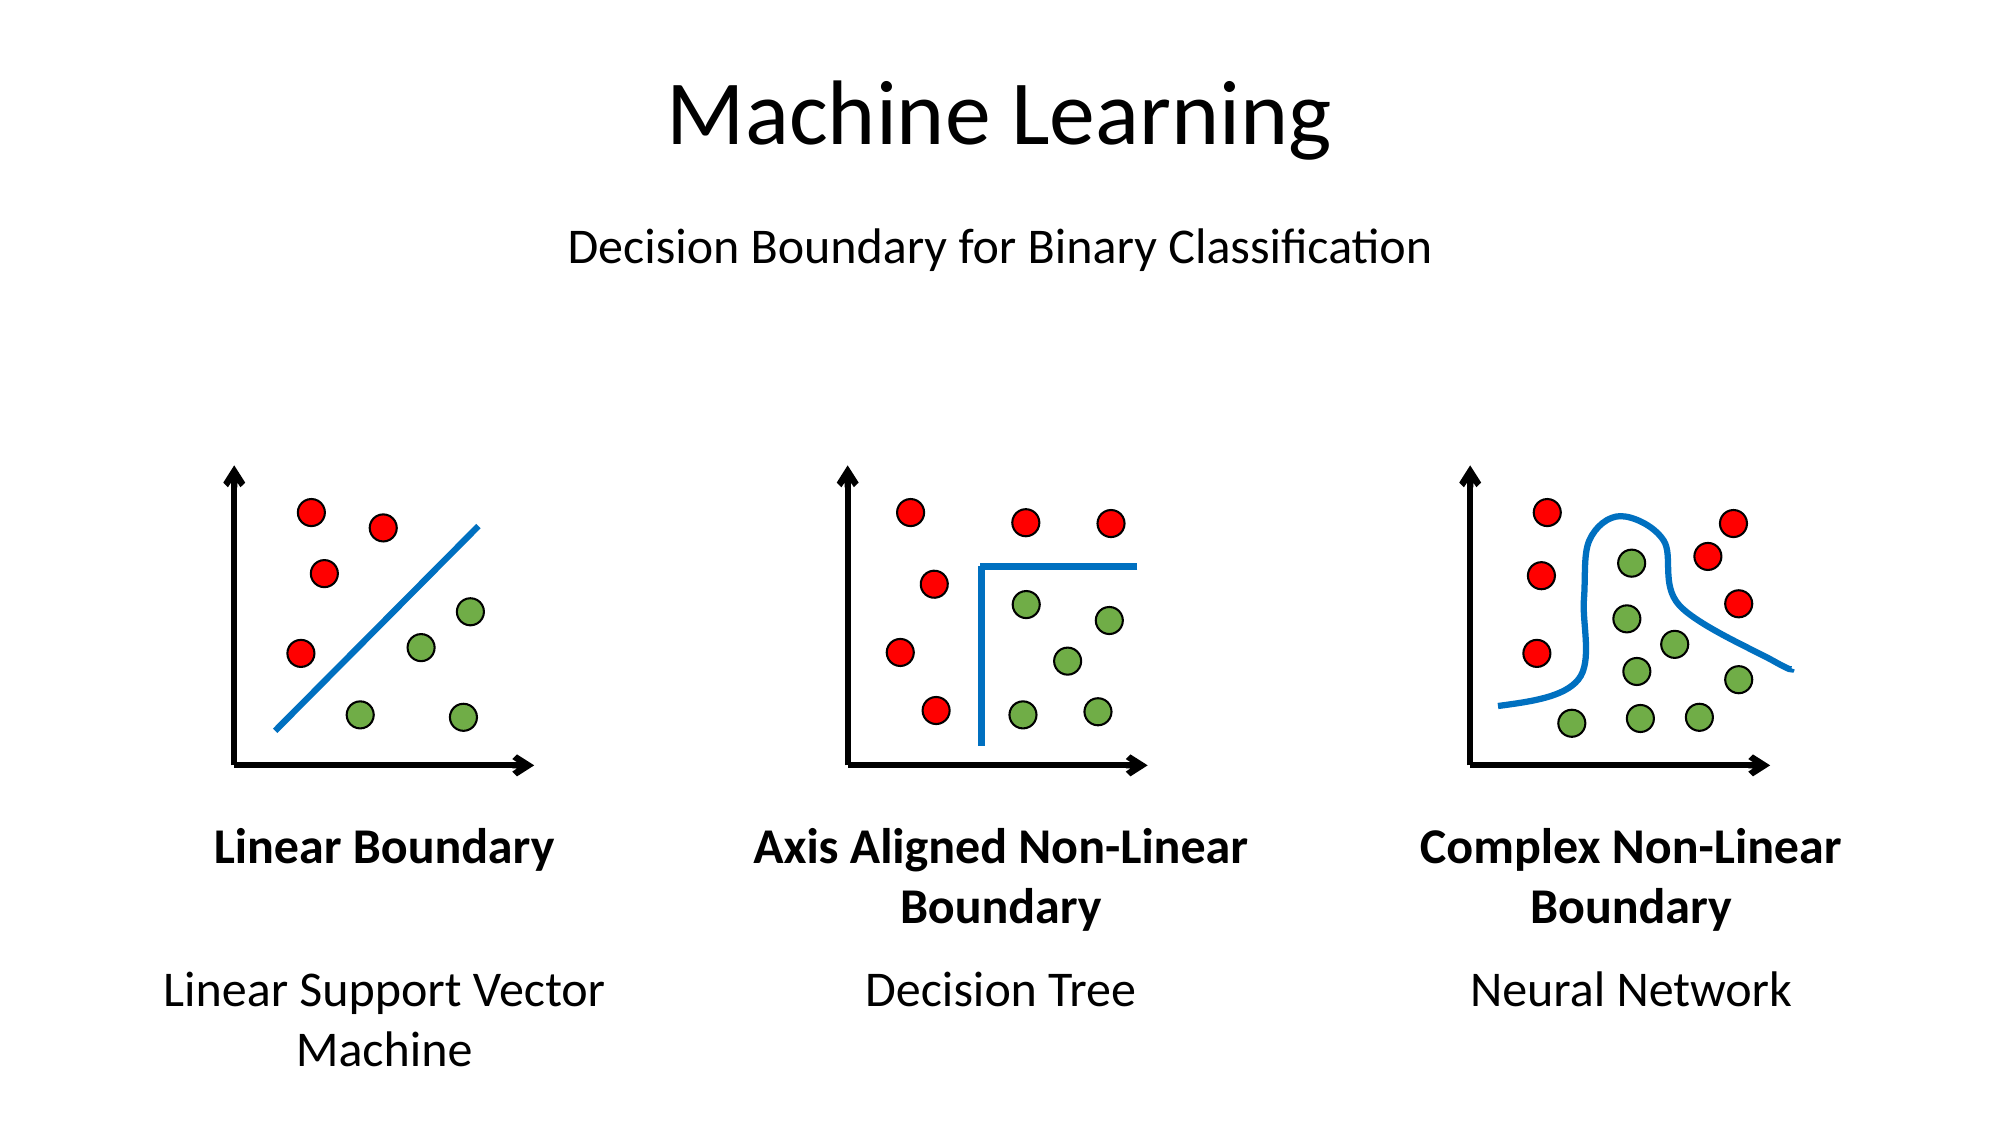

# Machine Learning
Decision Boundary for Binary Classification

Linear Boundary
Axis Aligned Non-Linear Boundary
Complex Non-Linear Boundary
Linear Support Vector Machine
Decision Tree
Neural Network